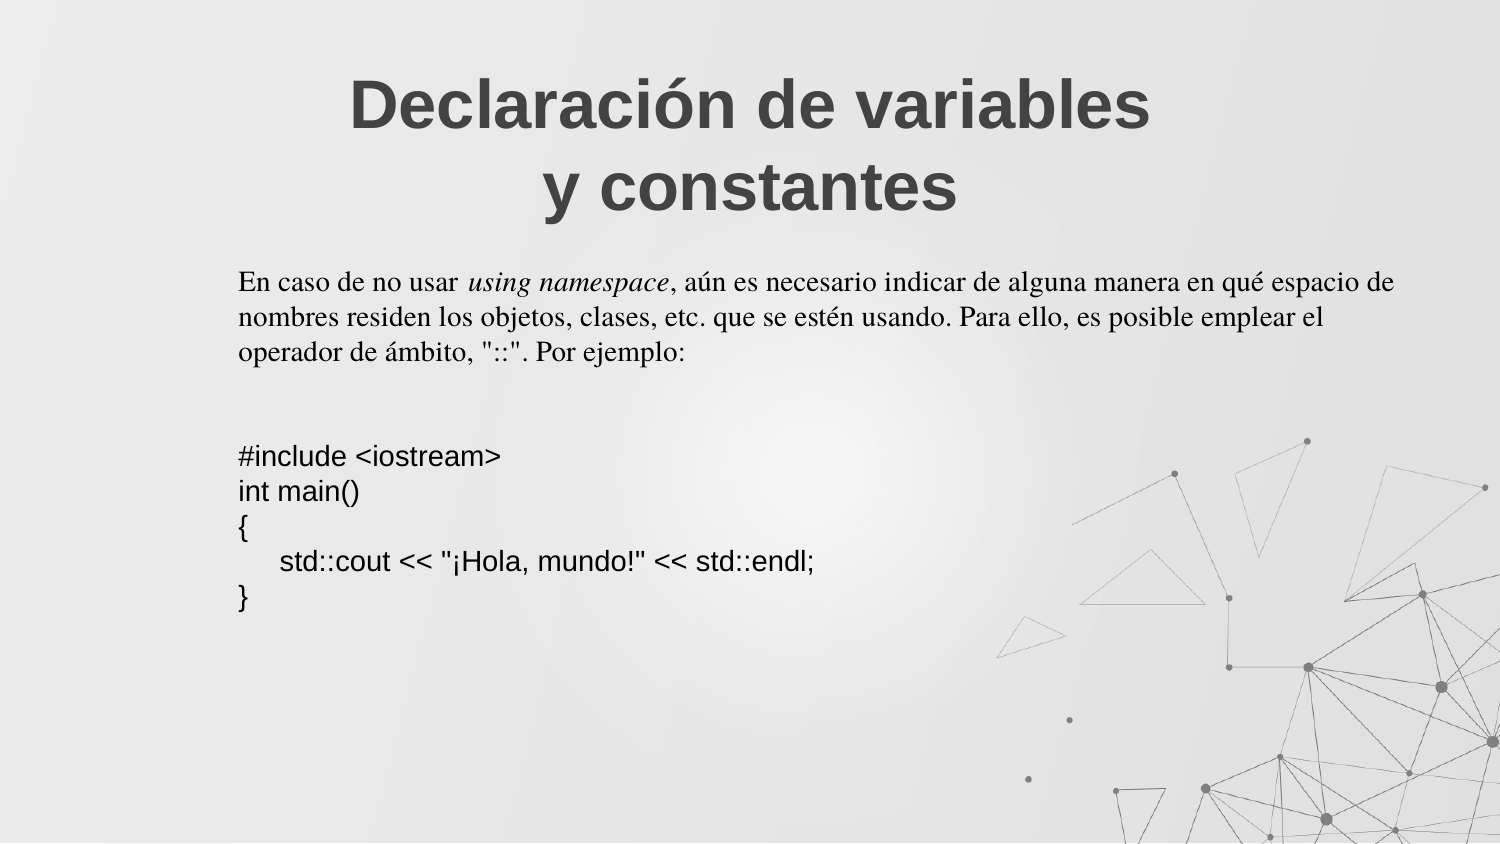

# Declaración de variables y constantes
En caso de no usar using namespace, aún es necesario indicar de alguna manera en qué espacio de nombres residen los objetos, clases, etc. que se estén usando. Para ello, es posible emplear el operador de ámbito, "::". Por ejemplo:
#include <iostream>
int main()
{
     std::cout << "¡Hola, mundo!" << std::endl;
}